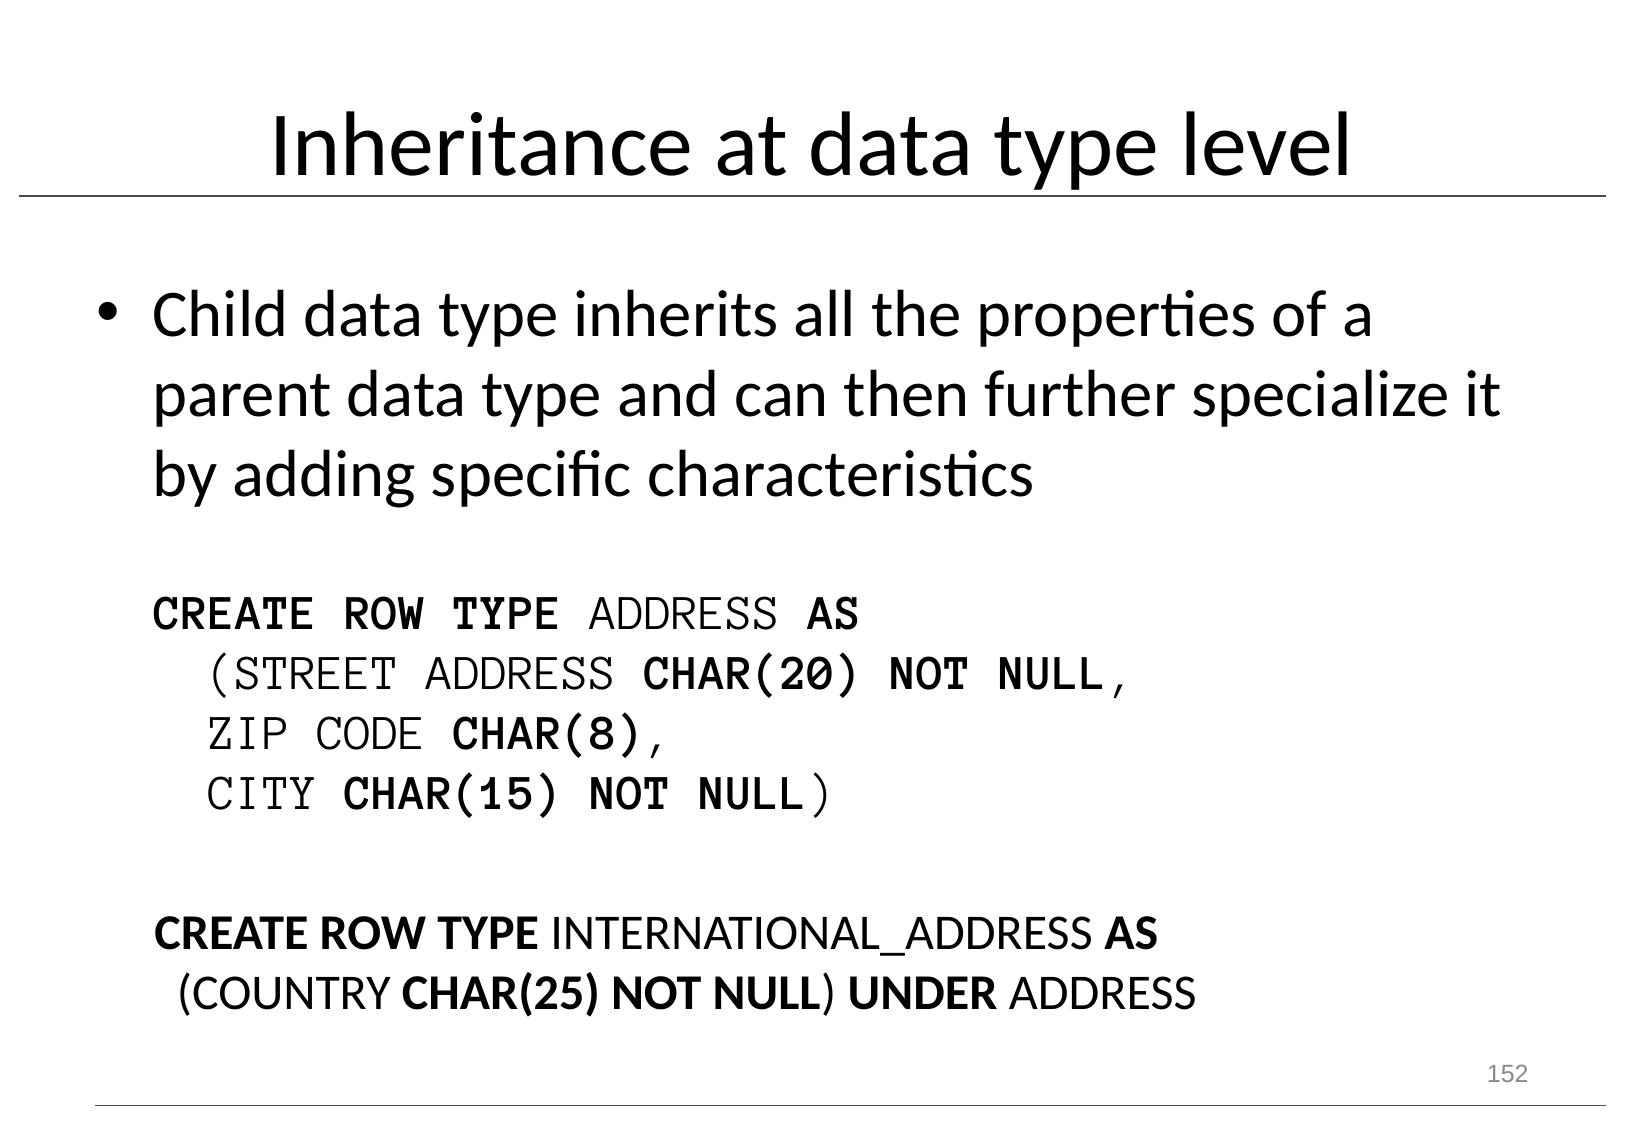

# Inheritance at data type level
Child data type inherits all the properties of a parent data type and can then further specialize it by adding specific characteristics
CREATE ROW TYPE ADDRESS AS
  (STREET ADDRESS CHAR(20) NOT NULL,
  ZIP CODE CHAR(8),
  CITY CHAR(15) NOT NULL)

CREATE ROW TYPE INTERNATIONAL_ADDRESS AS
  (COUNTRY CHAR(25) NOT NULL) UNDER ADDRESS

152